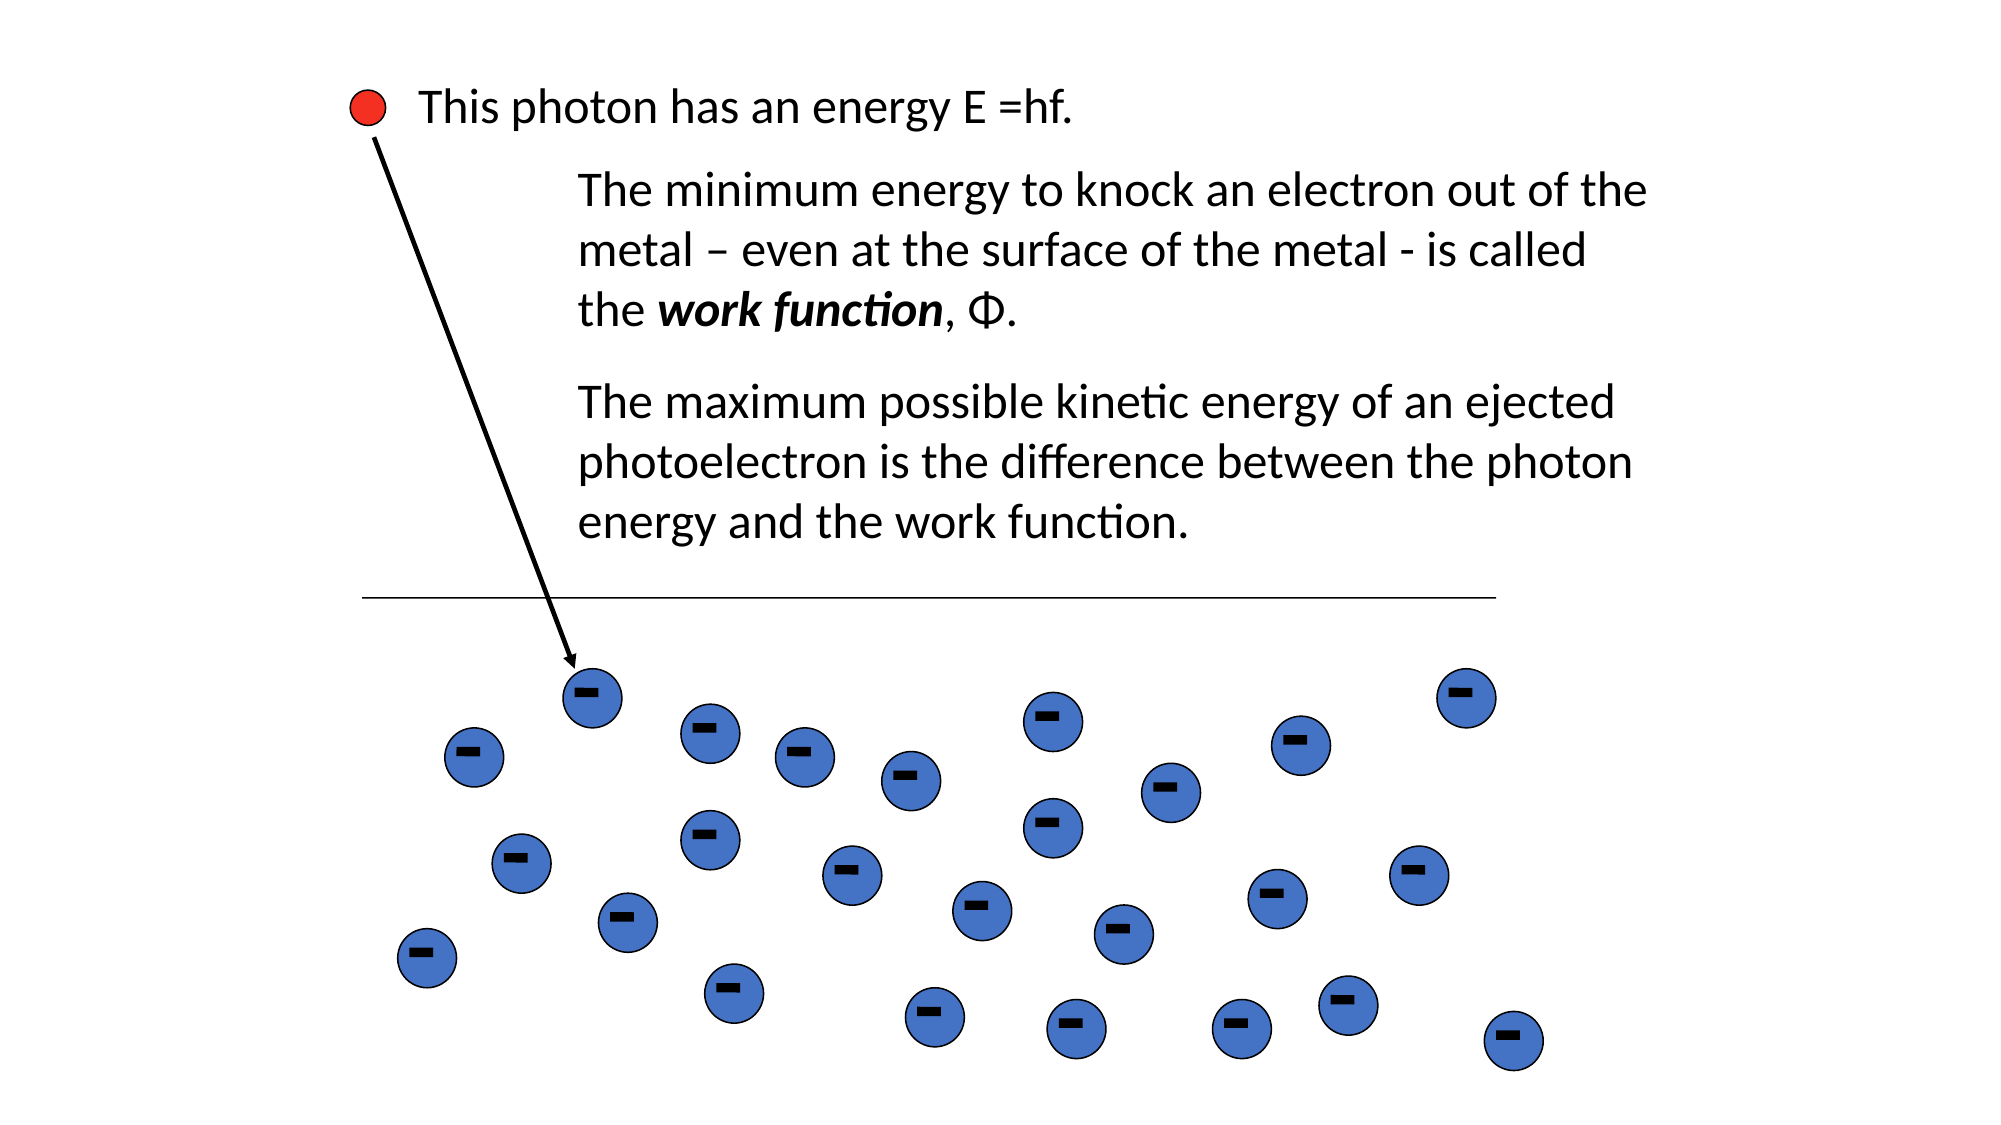

This photon has an energy E =hf.

The minimum energy to knock an electron out of the metal – even at the surface of the metal - is called the work function, Φ.
The maximum possible kinetic energy of an ejected  photoelectron is the difference between the photon energy and the work function.